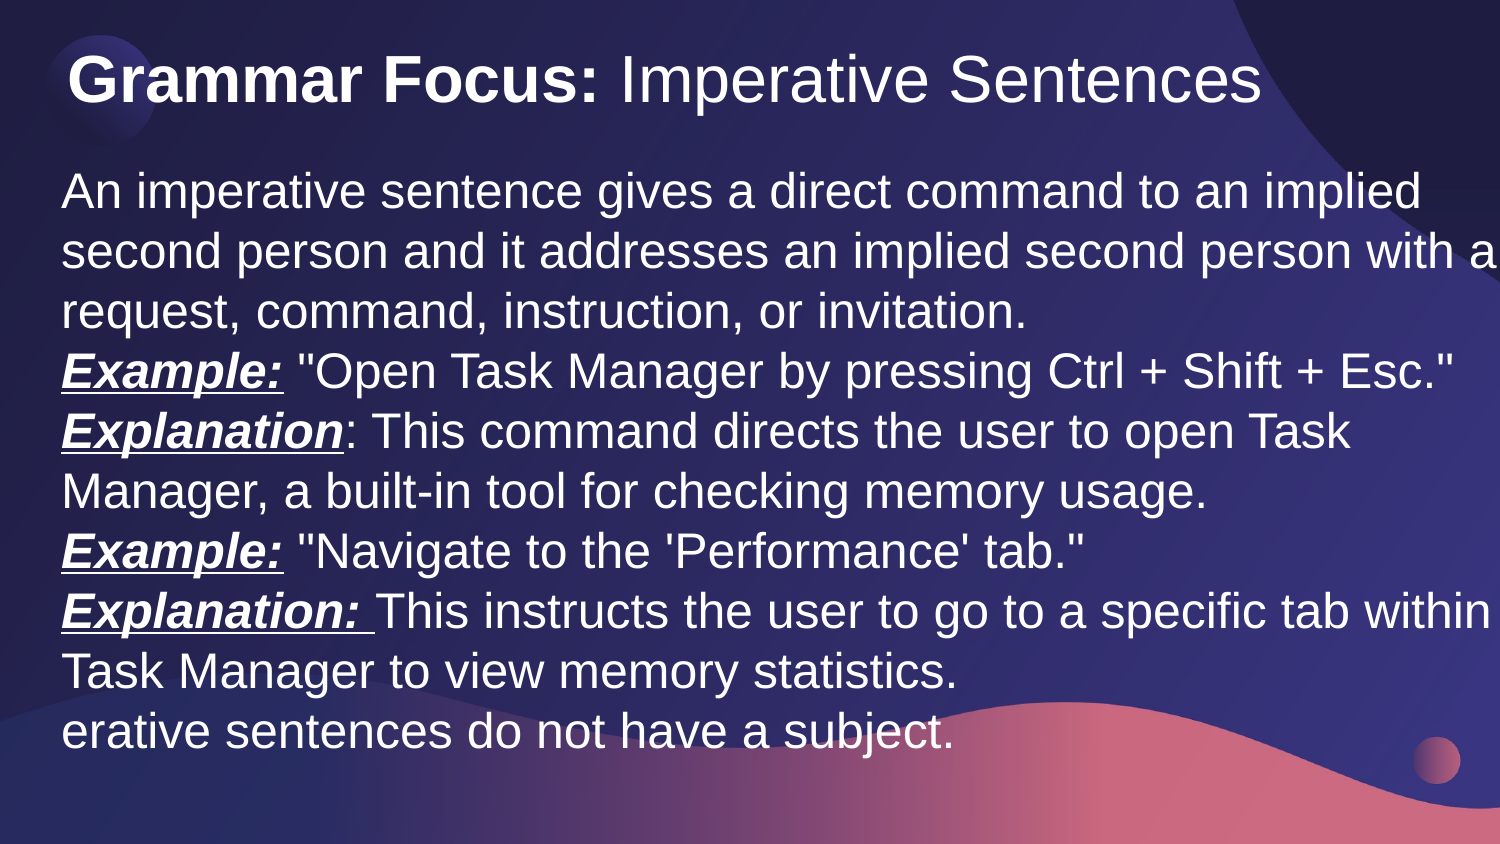

# Grammar Focus: Imperative Sentences
An imperative sentence gives a direct command to an implied second person and it addresses an implied second person with a request, command, instruction, or invitation.
Example: "Open Task Manager by pressing Ctrl + Shift + Esc."
Explanation: This command directs the user to open Task Manager, a built-in tool for checking memory usage.
Example: "Navigate to the 'Performance' tab."
Explanation: This instructs the user to go to a specific tab within Task Manager to view memory statistics.
erative sentences do not have a subject.